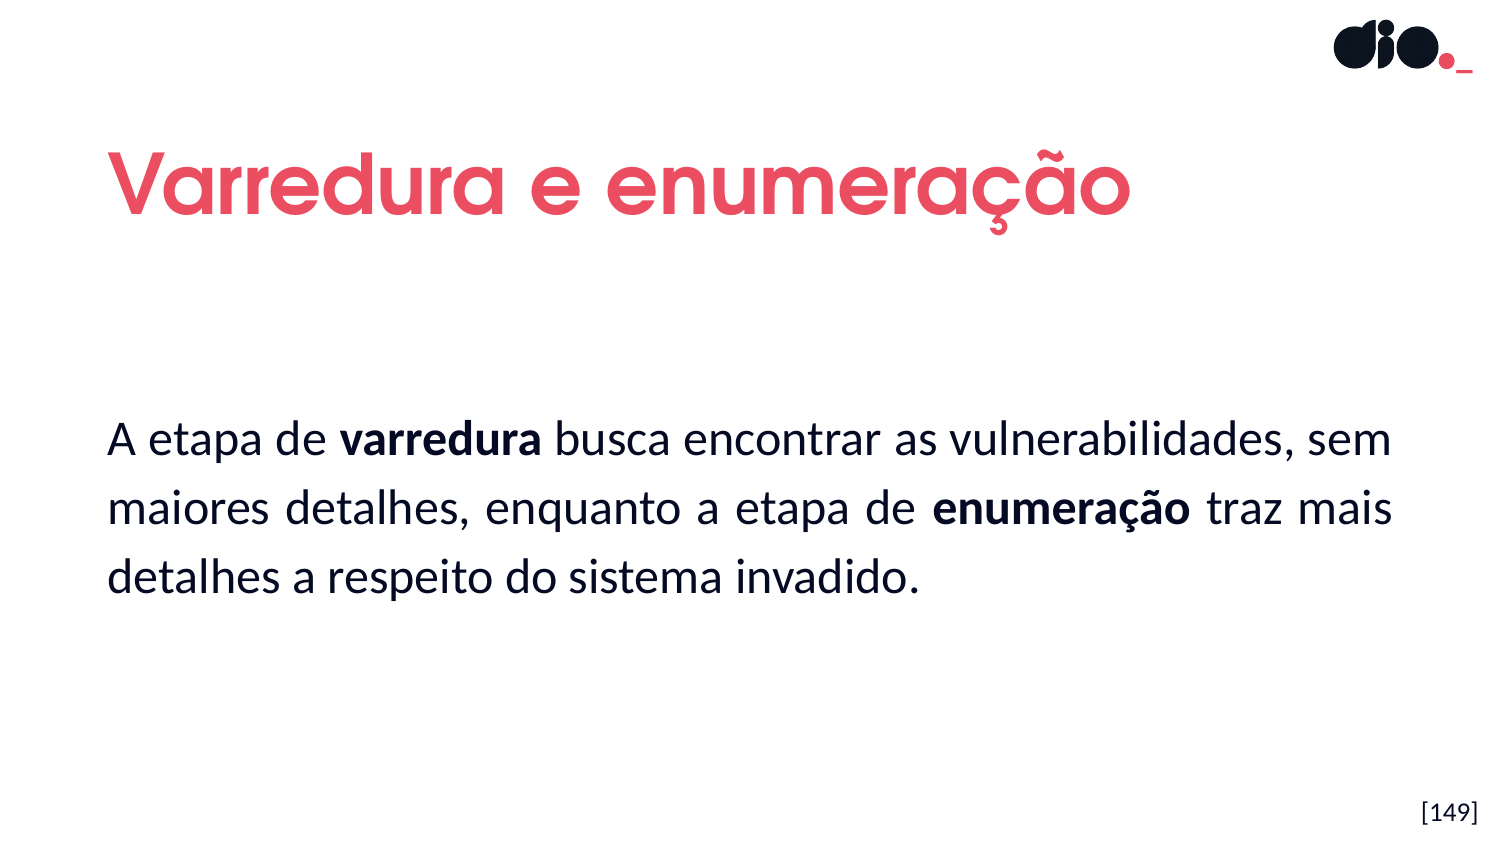

Varredura e enumeração
A etapa de varredura busca encontrar as vulnerabilidades, sem maiores detalhes, enquanto a etapa de enumeração traz mais detalhes a respeito do sistema invadido.
[149]